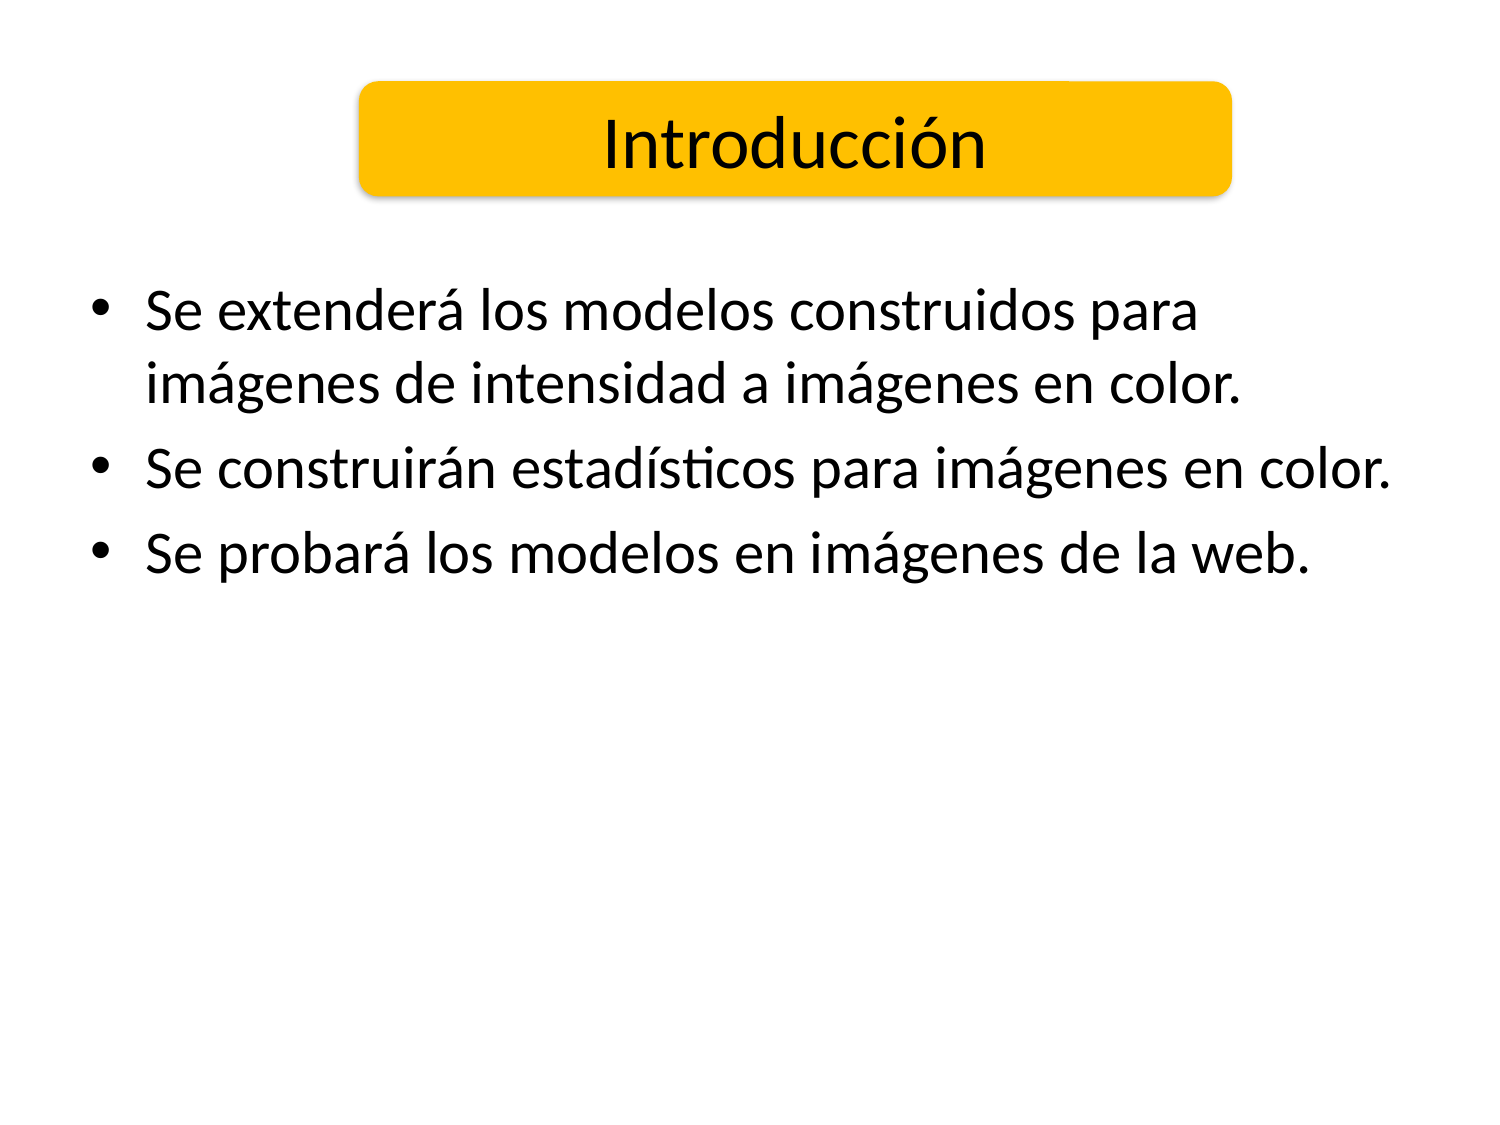

# Introducción
Introducción
Se extenderá los modelos construidos para imágenes de intensidad a imágenes en color.
Se construirán estadísticos para imágenes en color.
Se probará los modelos en imágenes de la web.